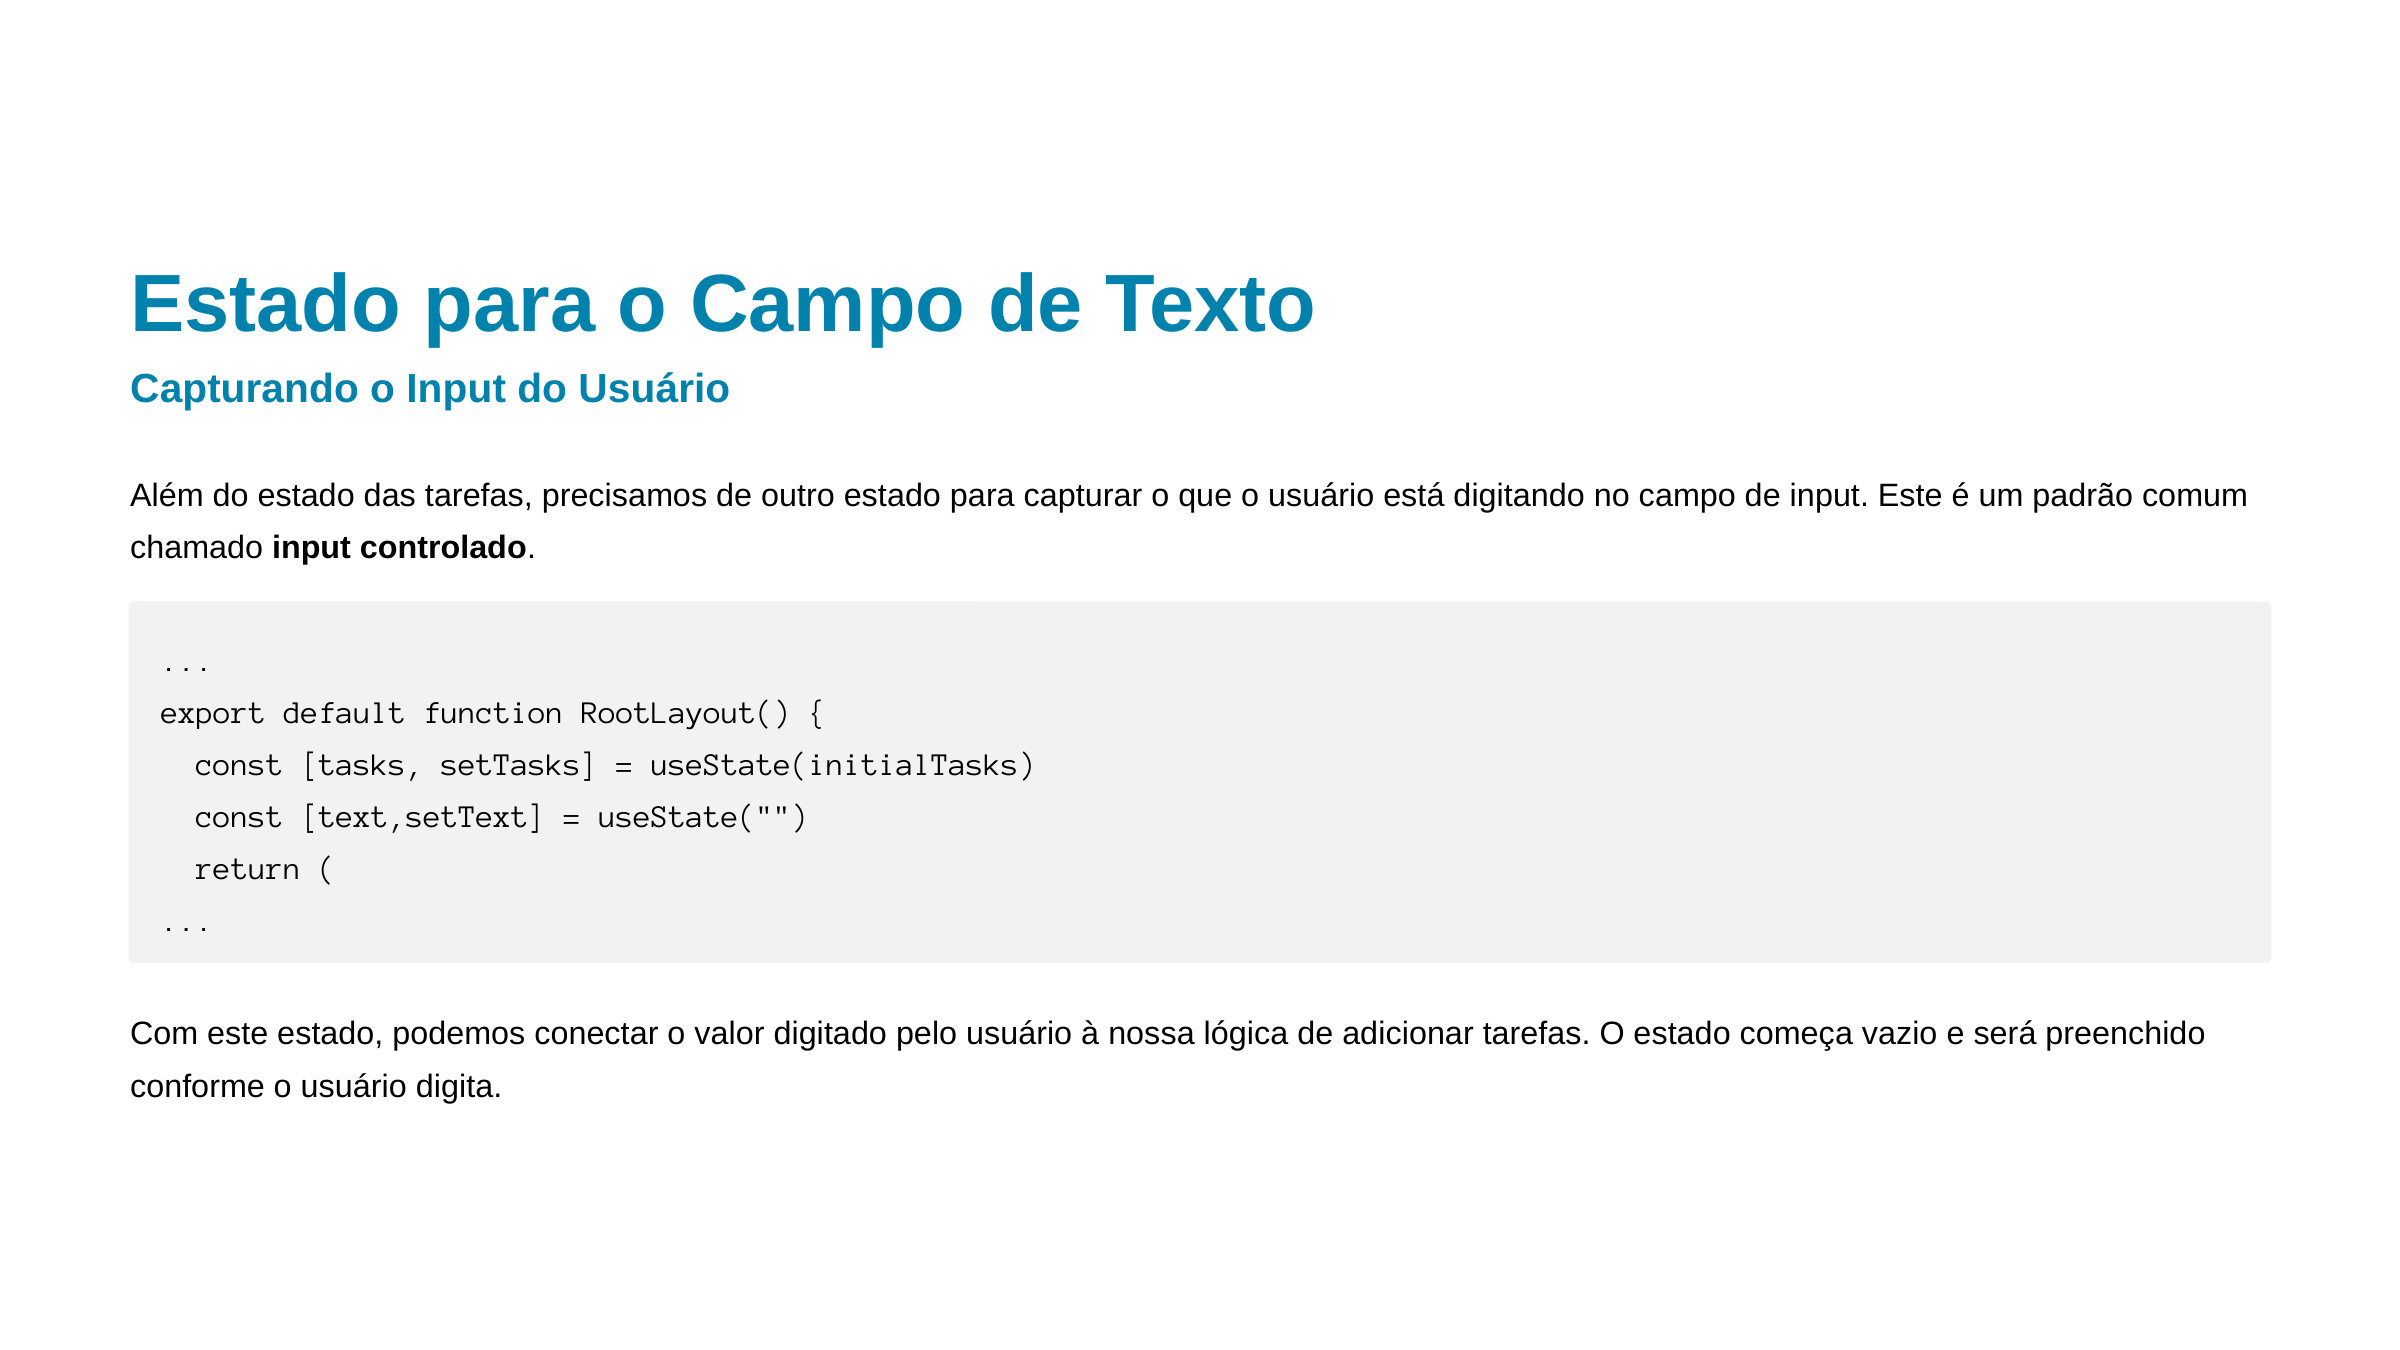

Estado para o Campo de Texto
Capturando o Input do Usuário
Além do estado das tarefas, precisamos de outro estado para capturar o que o usuário está digitando no campo de input. Este é um padrão comum chamado input controlado.

...
export default function RootLayout() {
  const [tasks, setTasks] = useState(initialTasks)
  const [text,setText] = useState("")
  return (
...
Com este estado, podemos conectar o valor digitado pelo usuário à nossa lógica de adicionar tarefas. O estado começa vazio e será preenchido conforme o usuário digita.